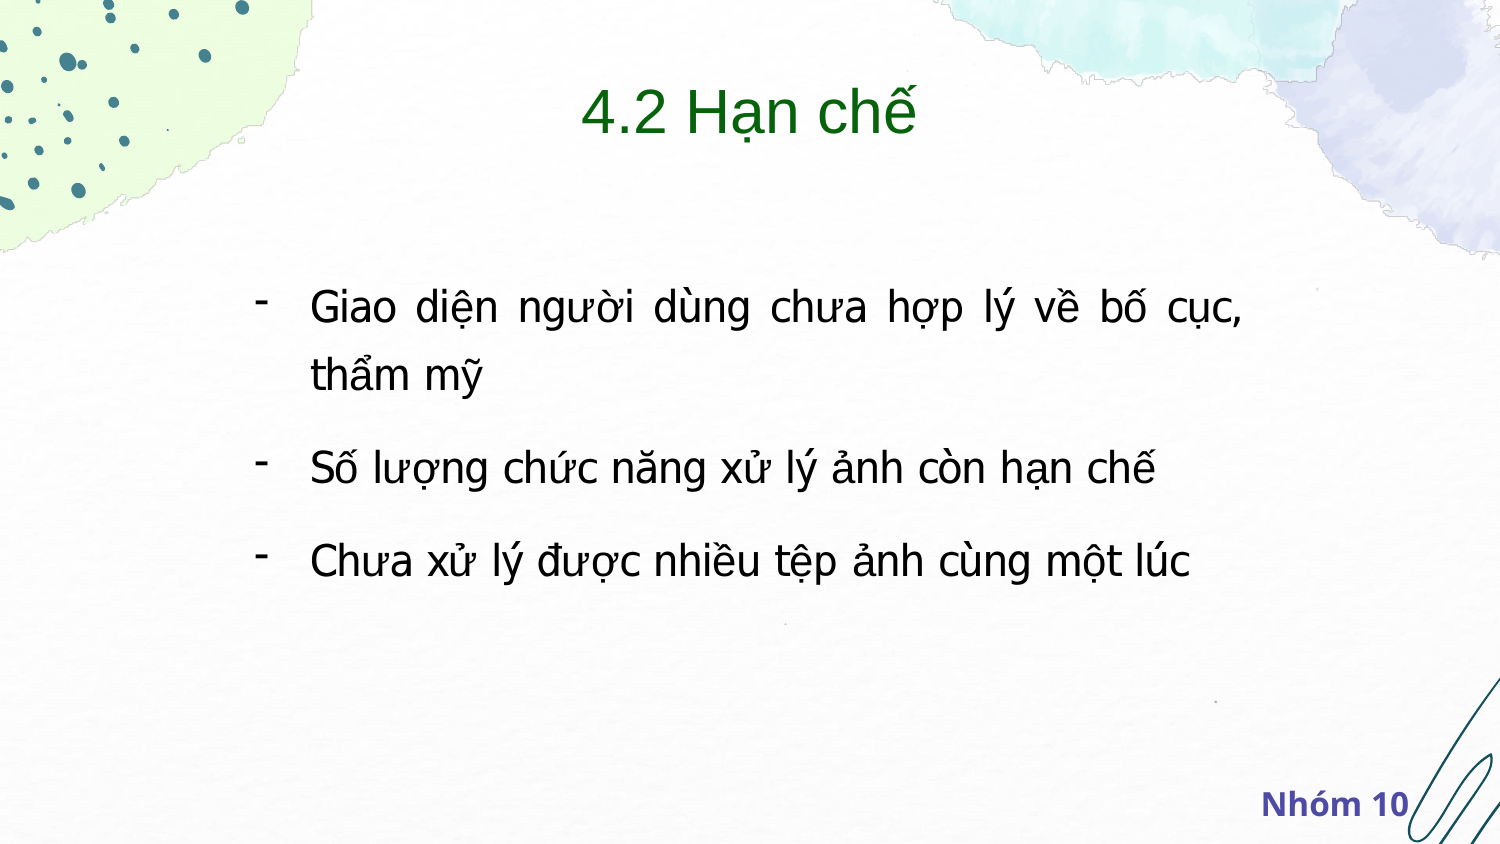

4.2 Hạn chế
Giao diện người dùng chưa hợp lý về bố cục, thẩm mỹ
Số lượng chức năng xử lý ảnh còn hạn chế
Chưa xử lý được nhiều tệp ảnh cùng một lúc

Nhóm 10